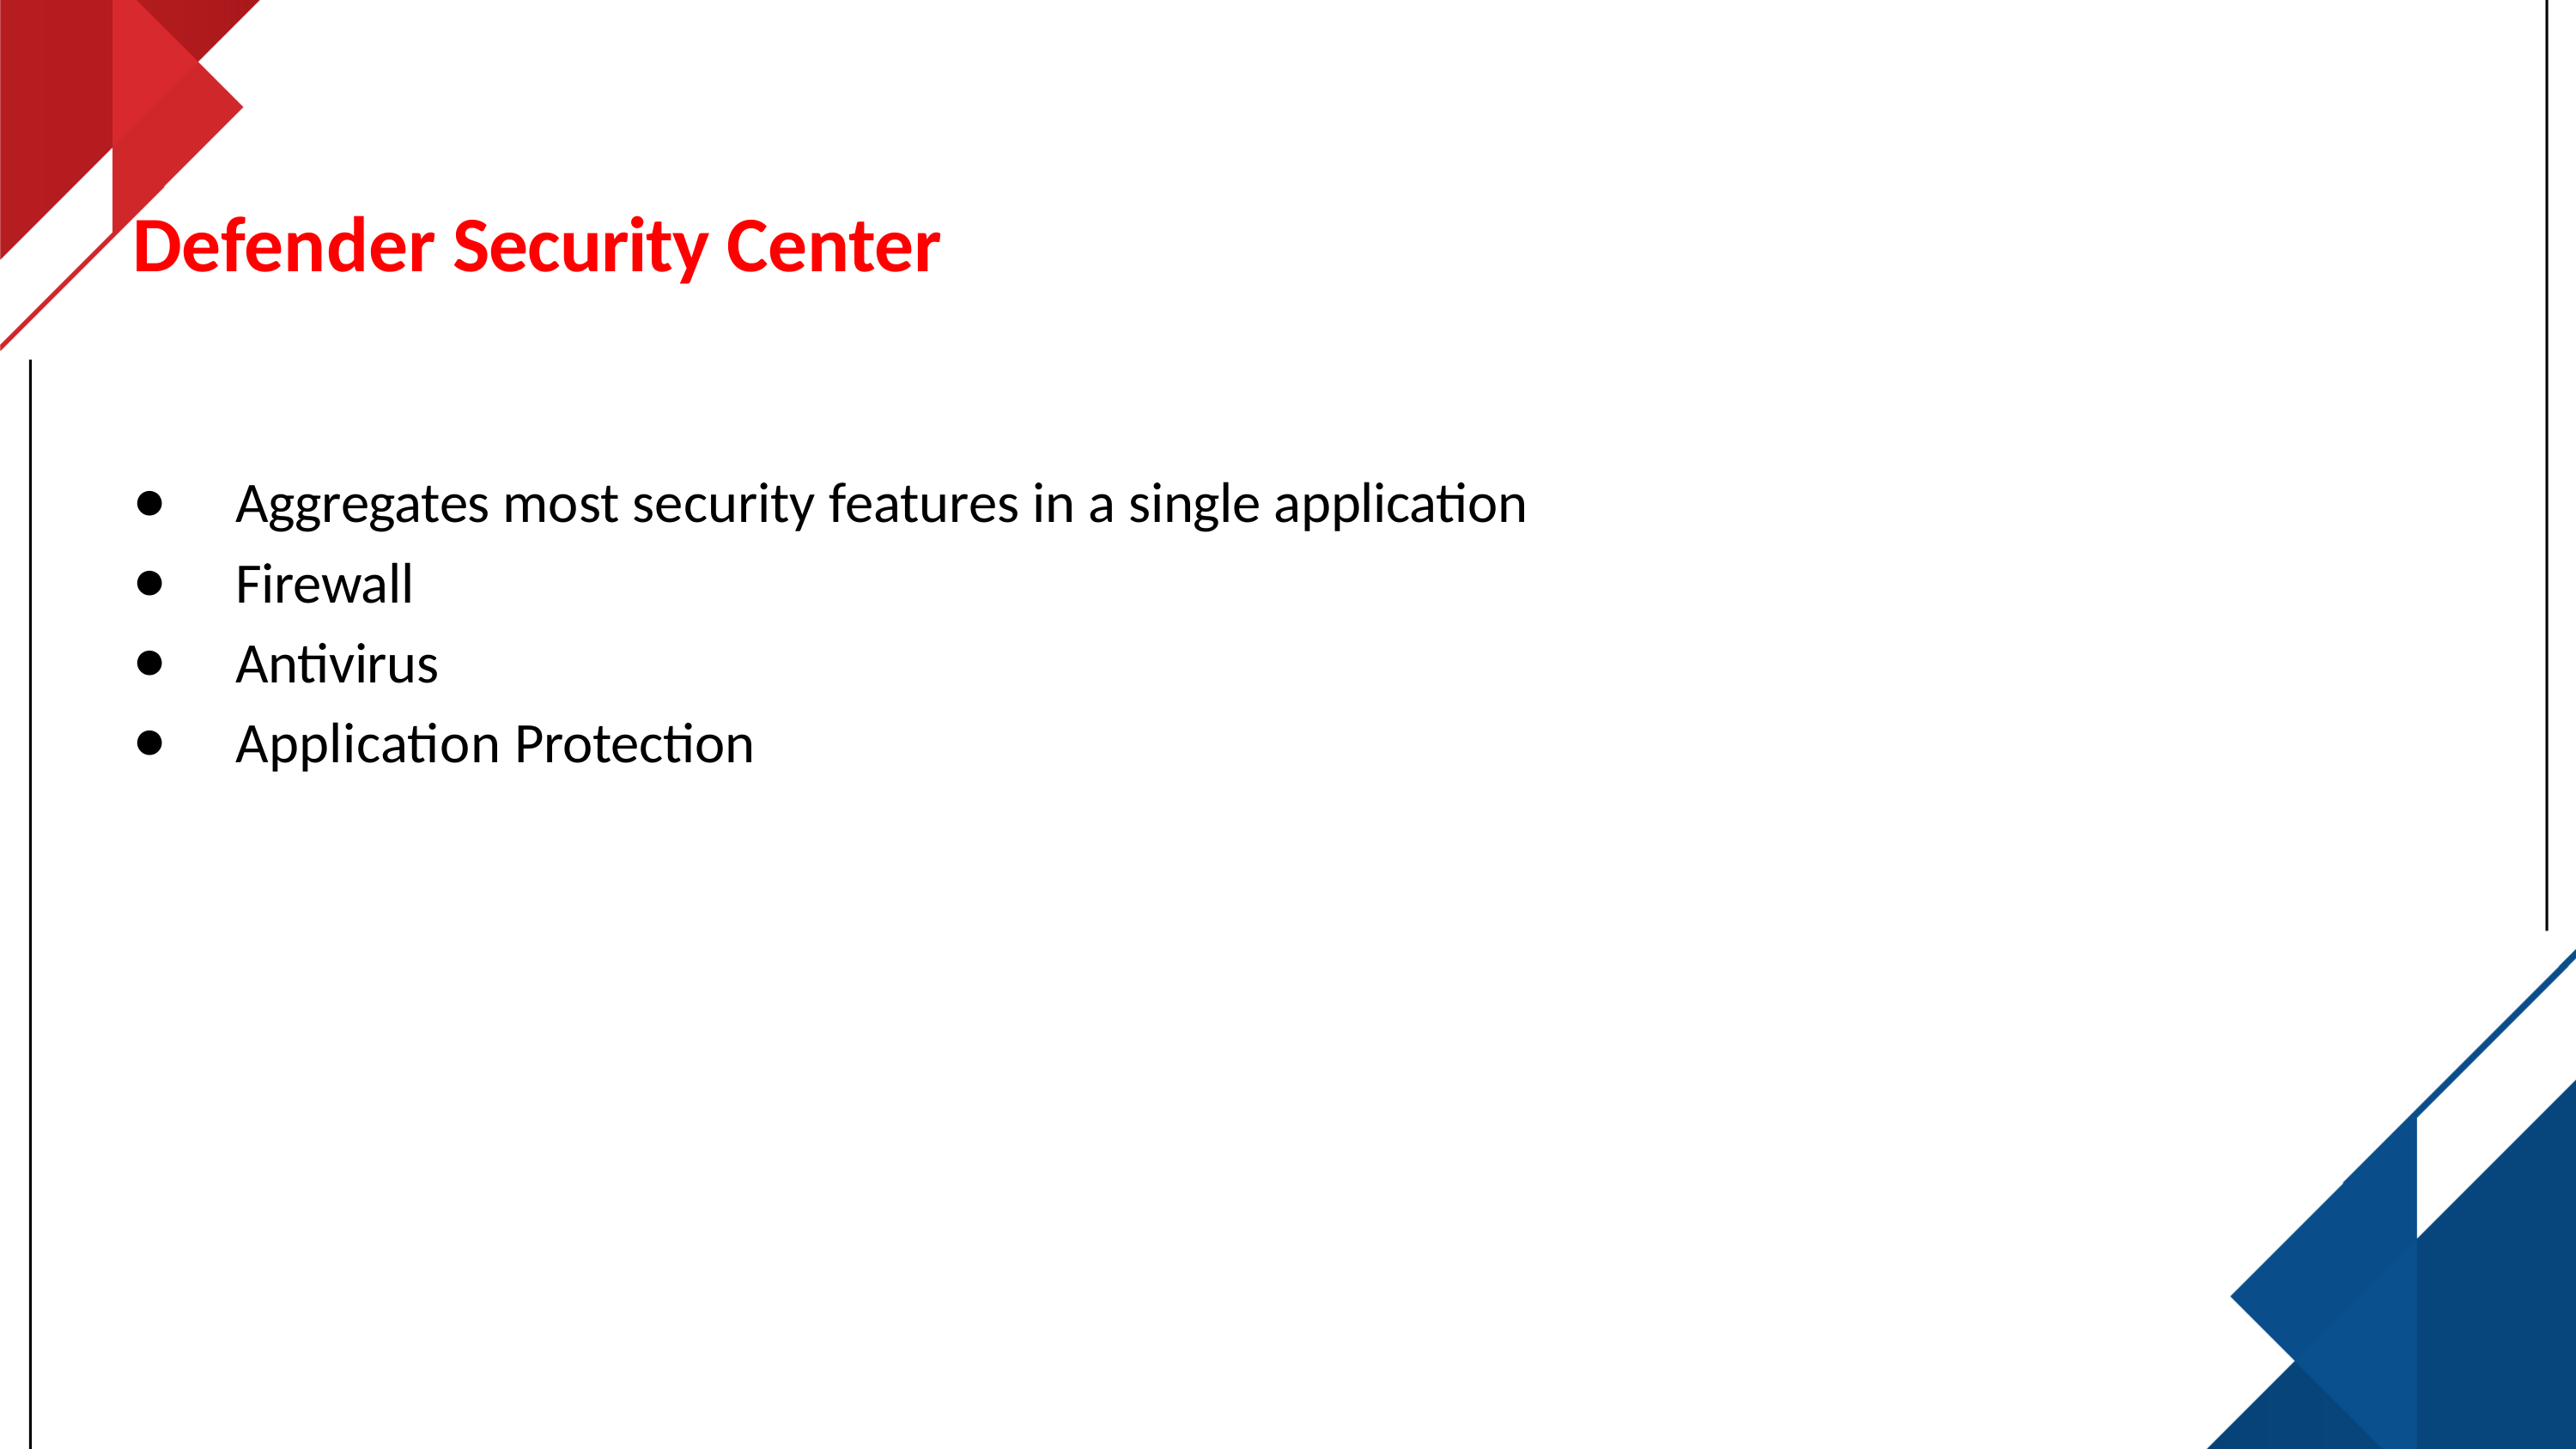

# Defender Security Center
Aggregates most security features in a single application
Firewall
Antivirus
Application Protection